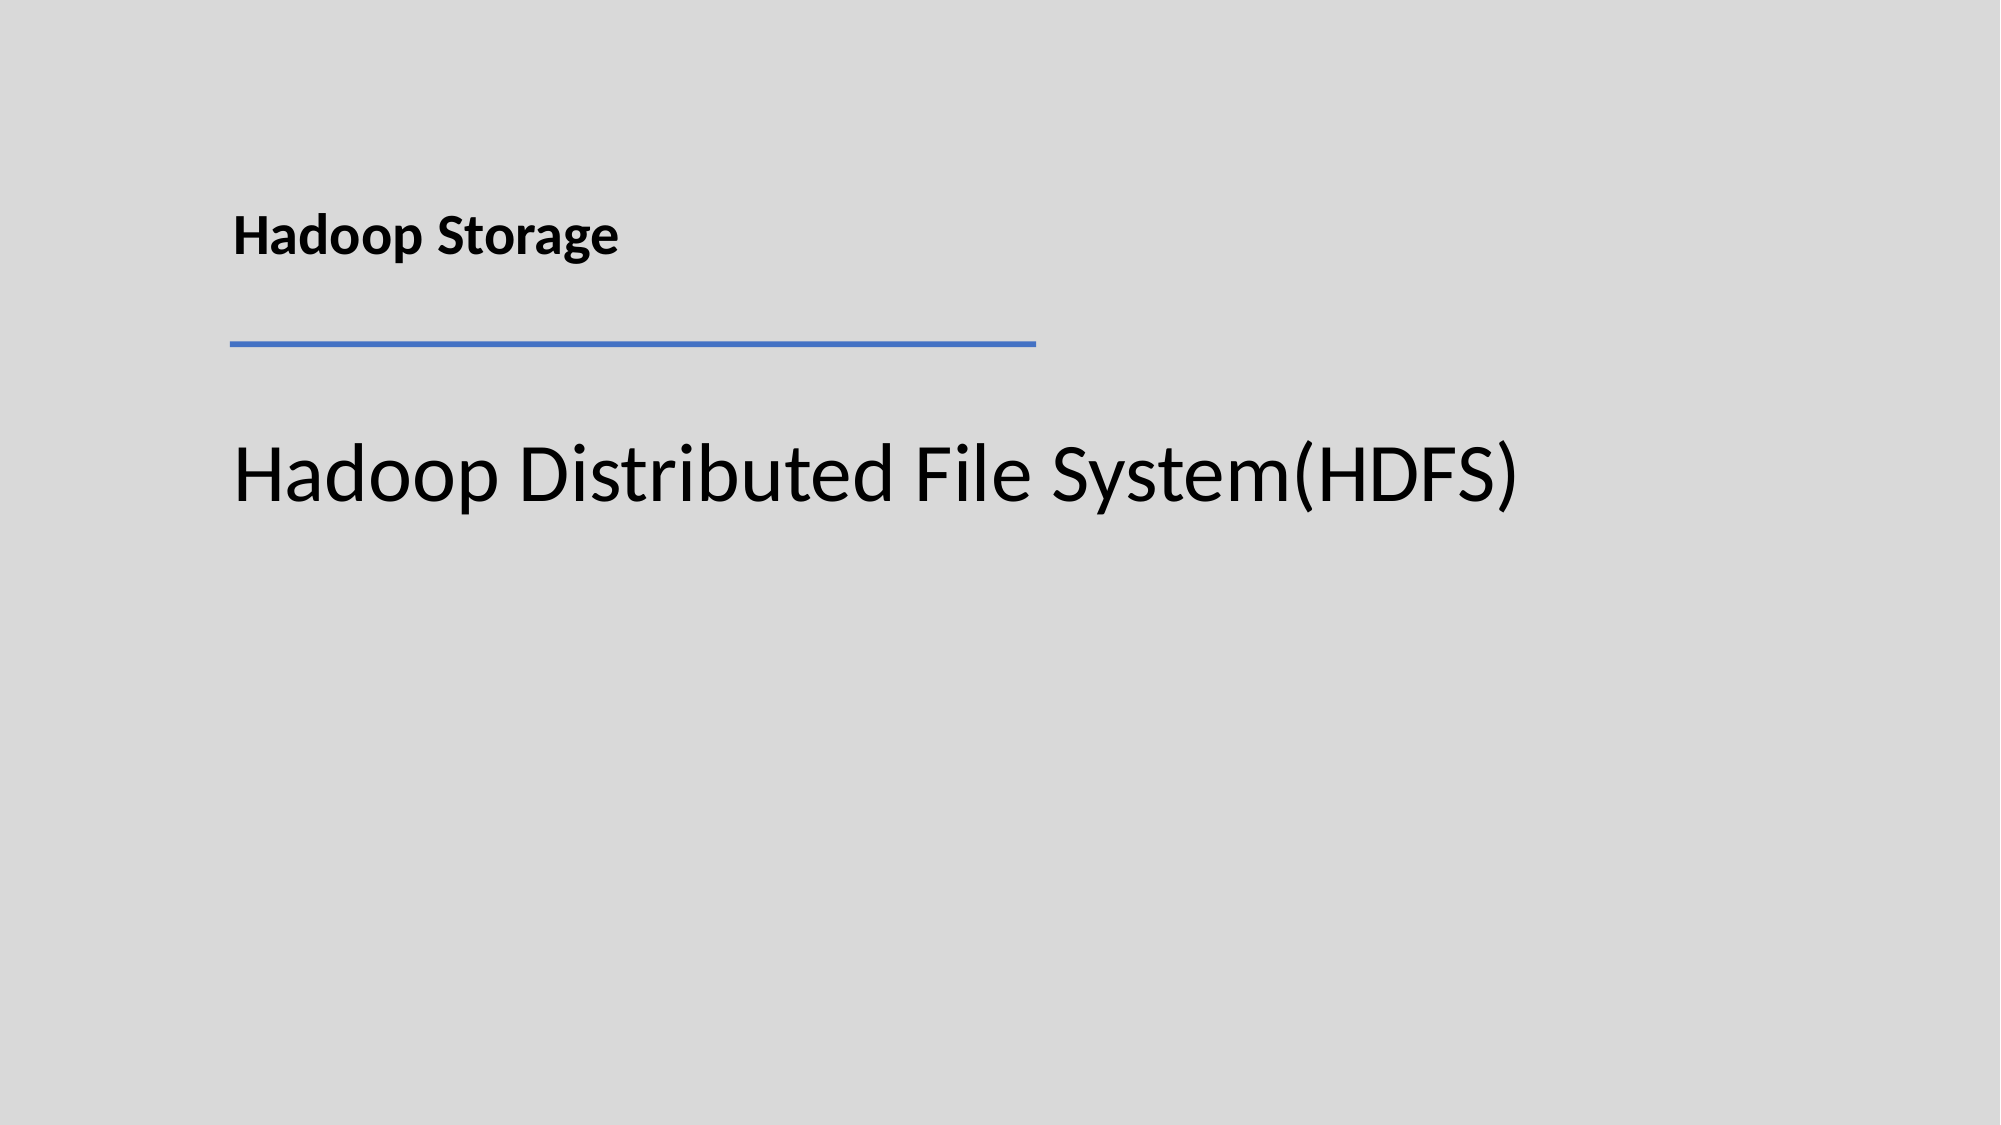

Hadoop Storage

# Hadoop Distributed File System(HDFS)